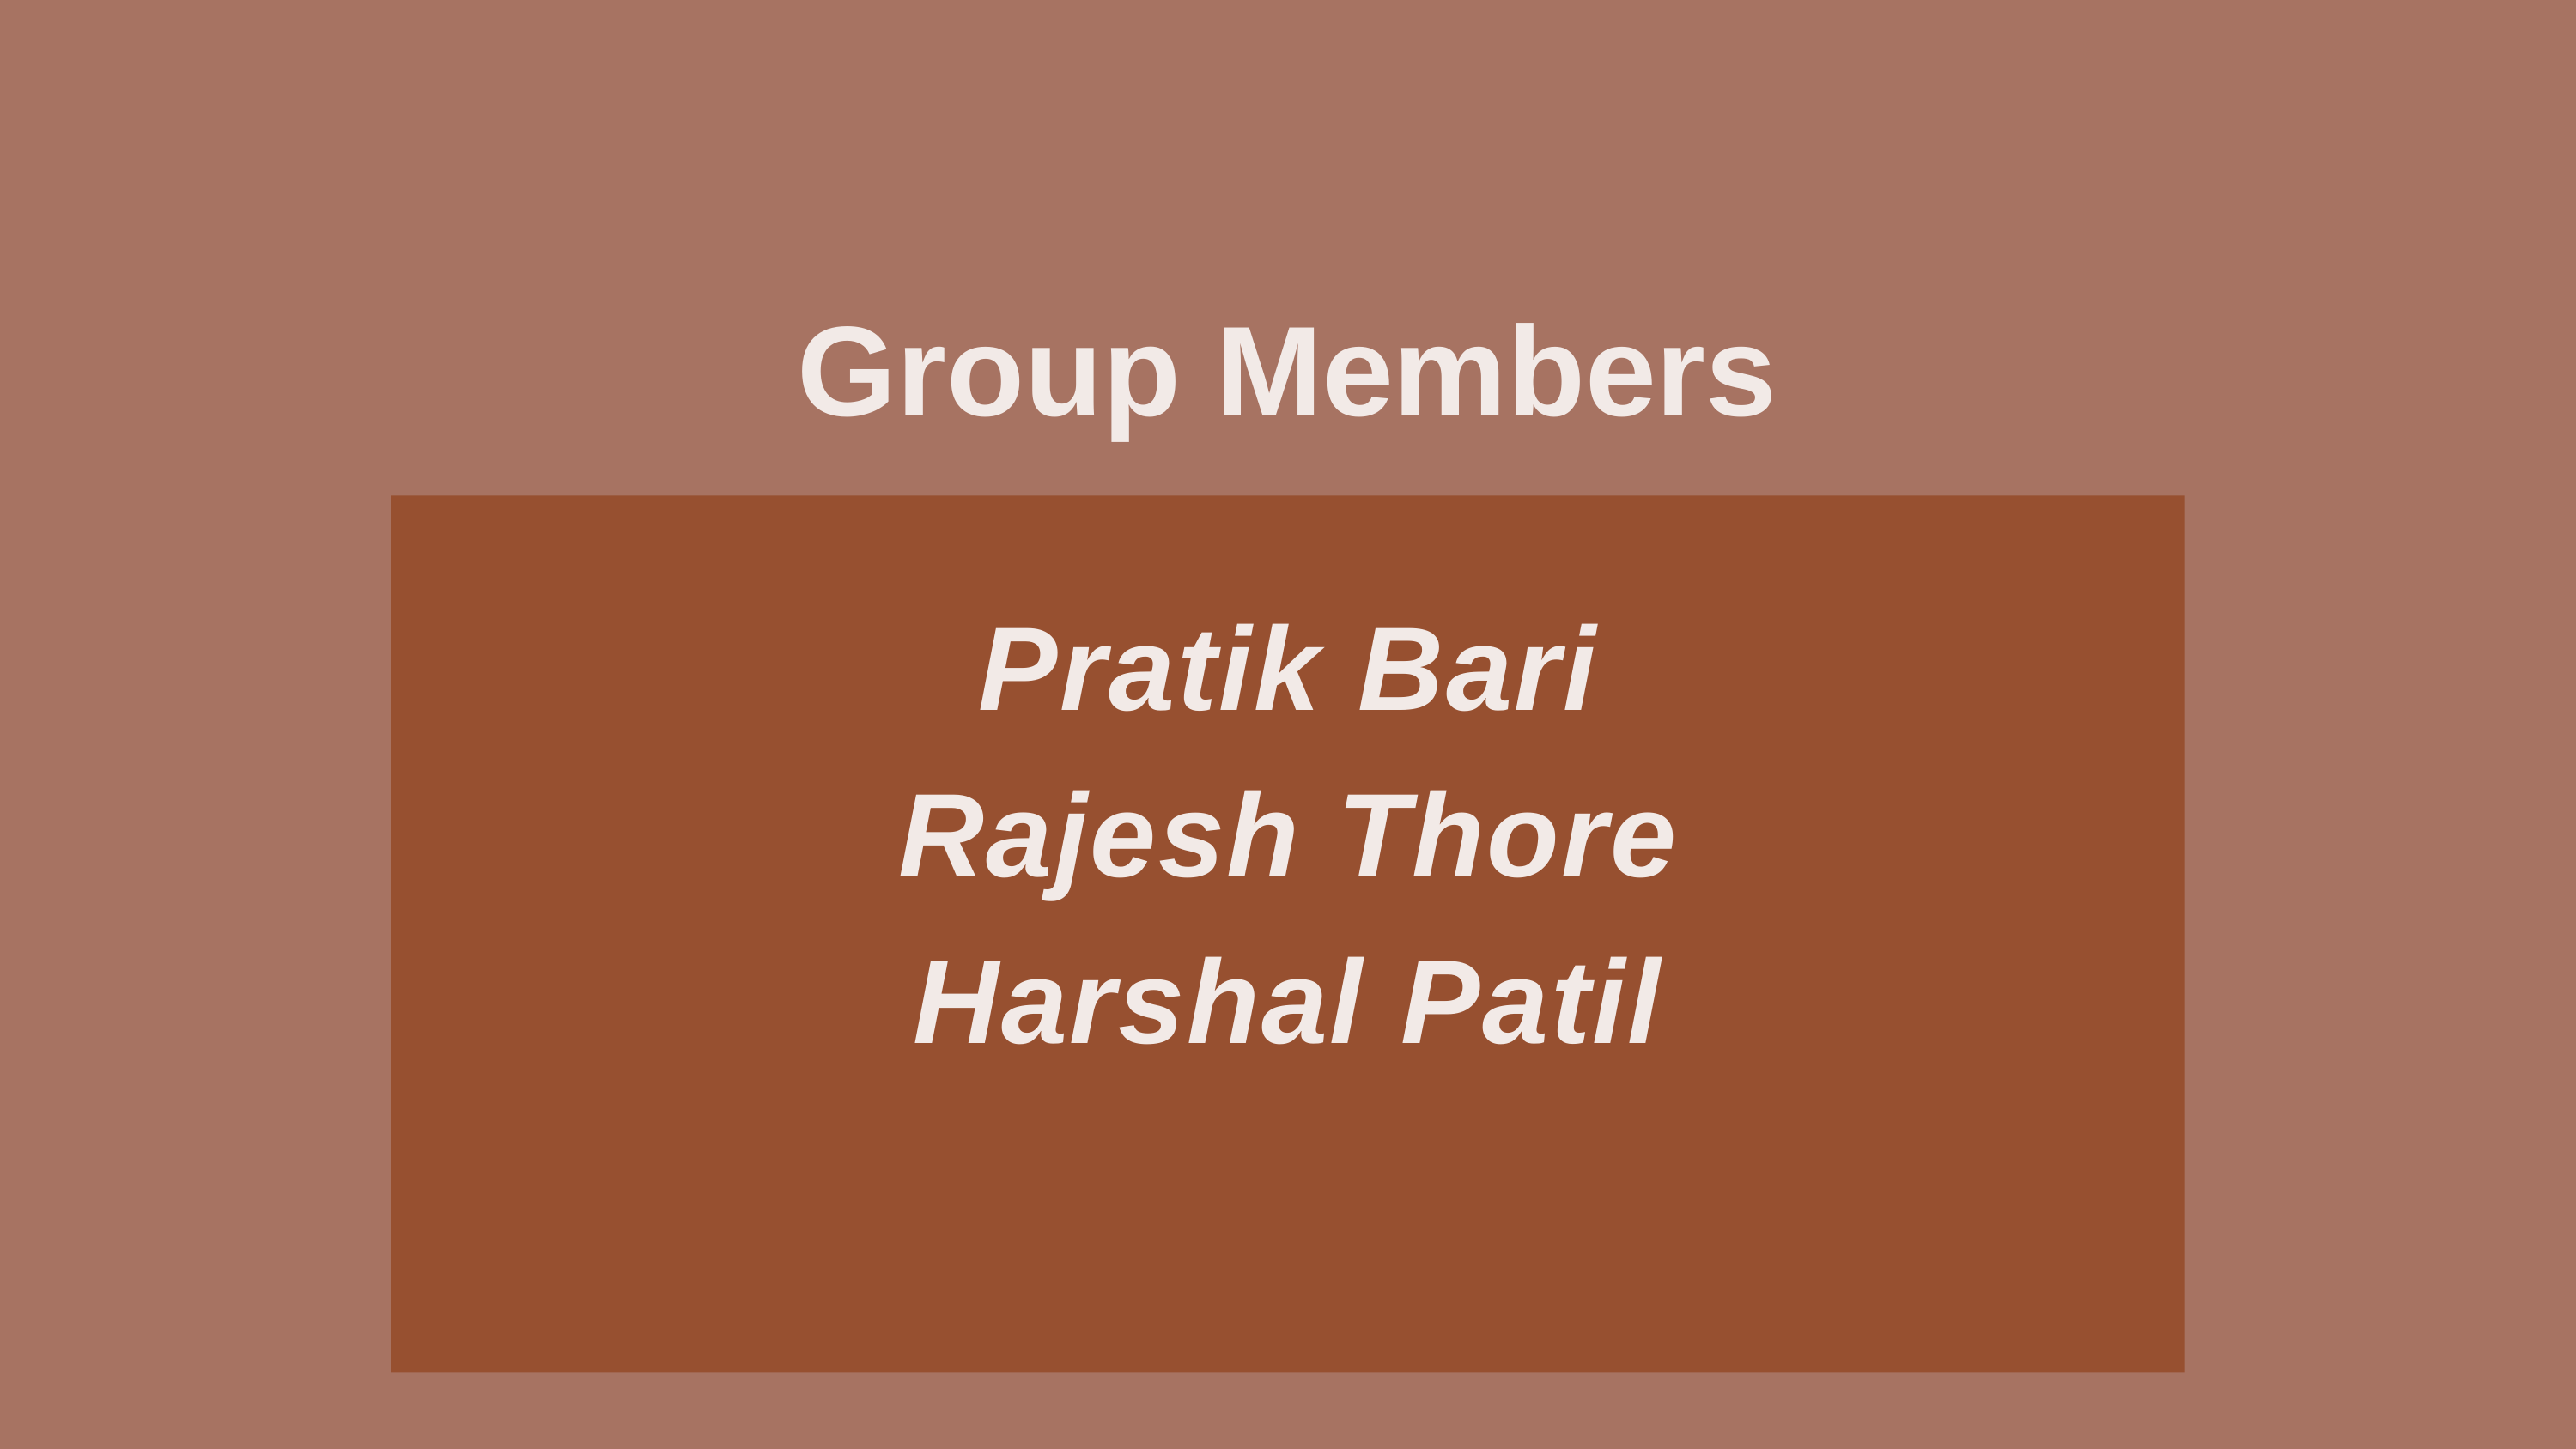

Group Members

Pratik Bari
Rajesh Thore
Harshal Patil